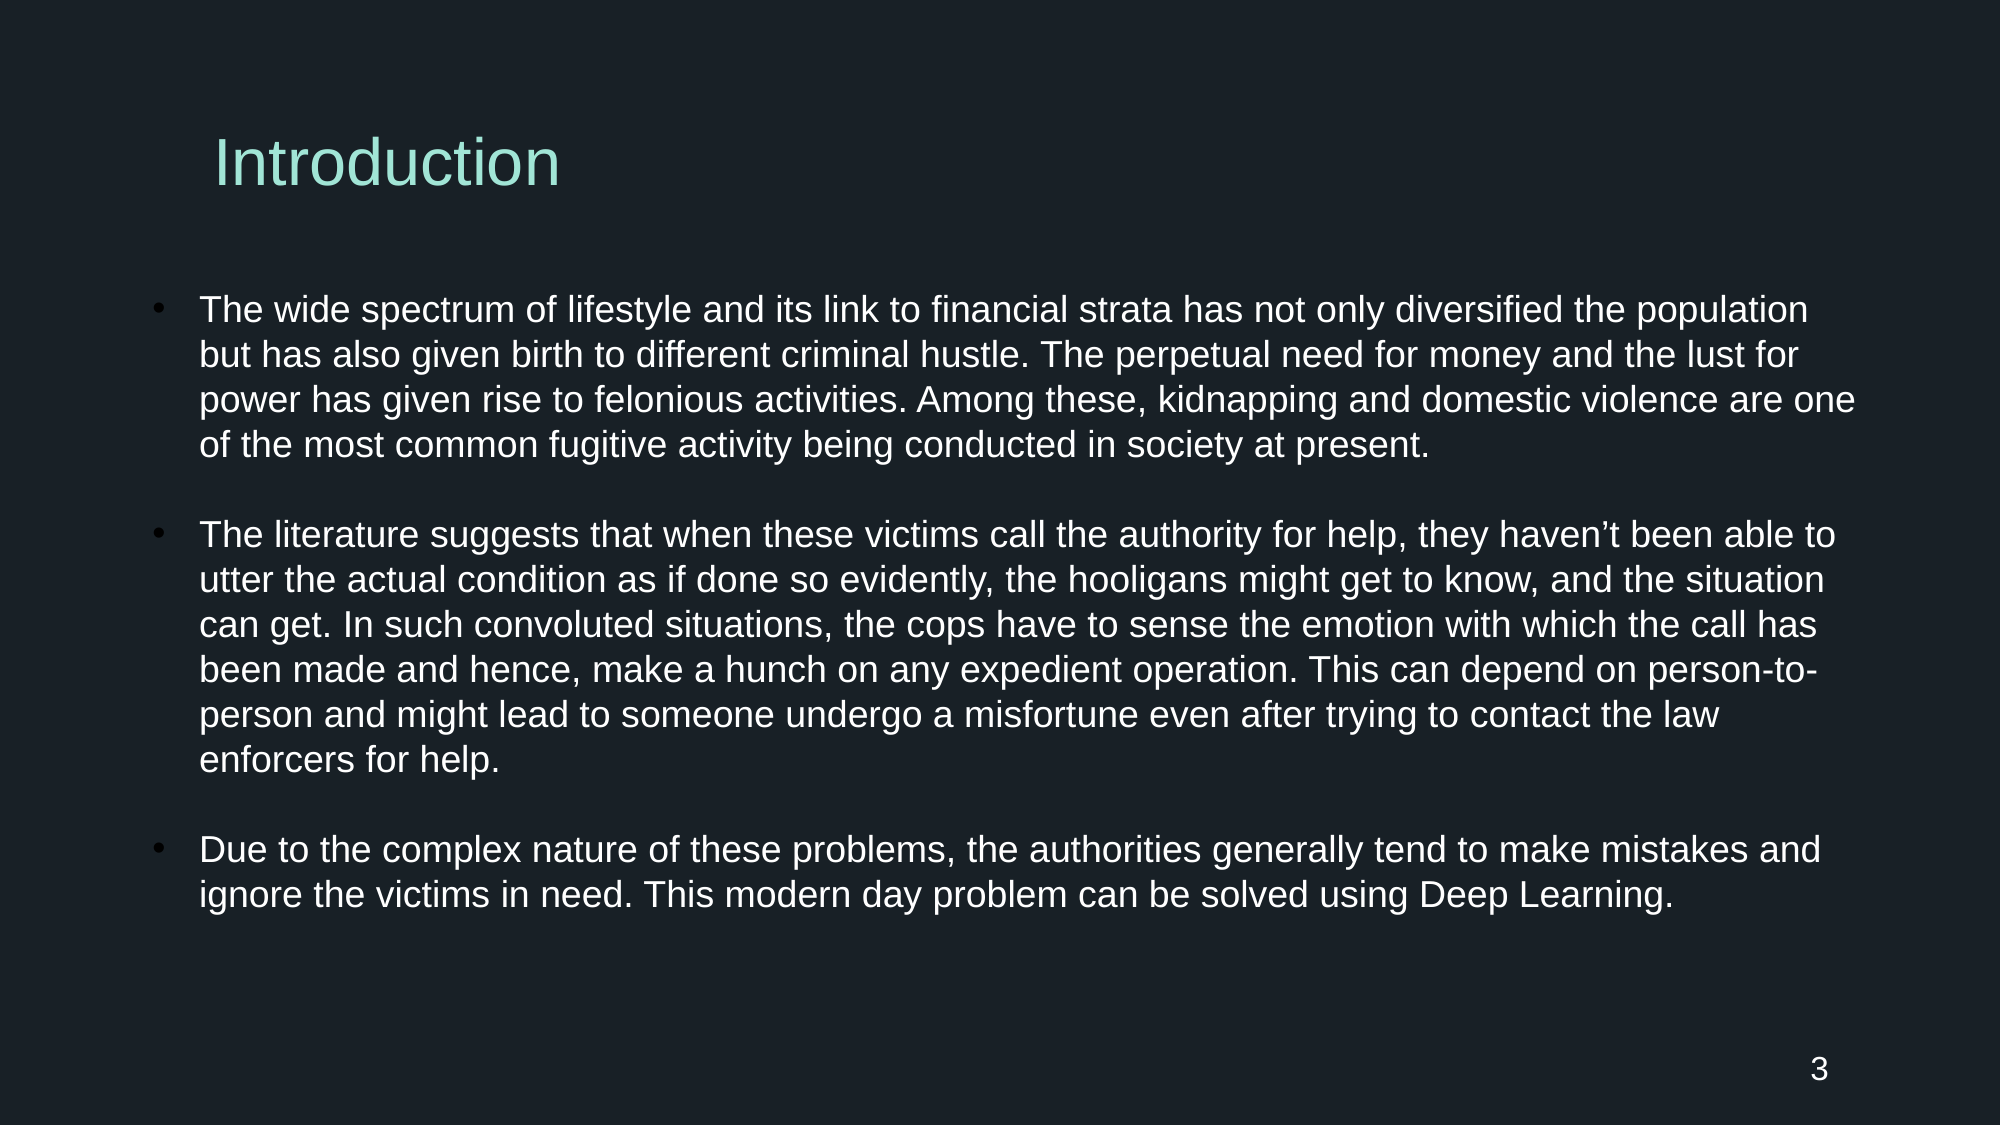

3

# Introduction
The wide spectrum of lifestyle and its link to financial strata has not only diversified the population but has also given birth to different criminal hustle. The perpetual need for money and the lust for power has given rise to felonious activities. Among these, kidnapping and domestic violence are one of the most common fugitive activity being conducted in society at present.

The literature suggests that when these victims call the authority for help, they haven’t been able to utter the actual condition as if done so evidently, the hooligans might get to know, and the situation can get. In such convoluted situations, the cops have to sense the emotion with which the call has been made and hence, make a hunch on any expedient operation. This can depend on person-to-person and might lead to someone undergo a misfortune even after trying to contact the law enforcers for help.

Due to the complex nature of these problems, the authorities generally tend to make mistakes and ignore the victims in need. This modern day problem can be solved using Deep Learning.
3